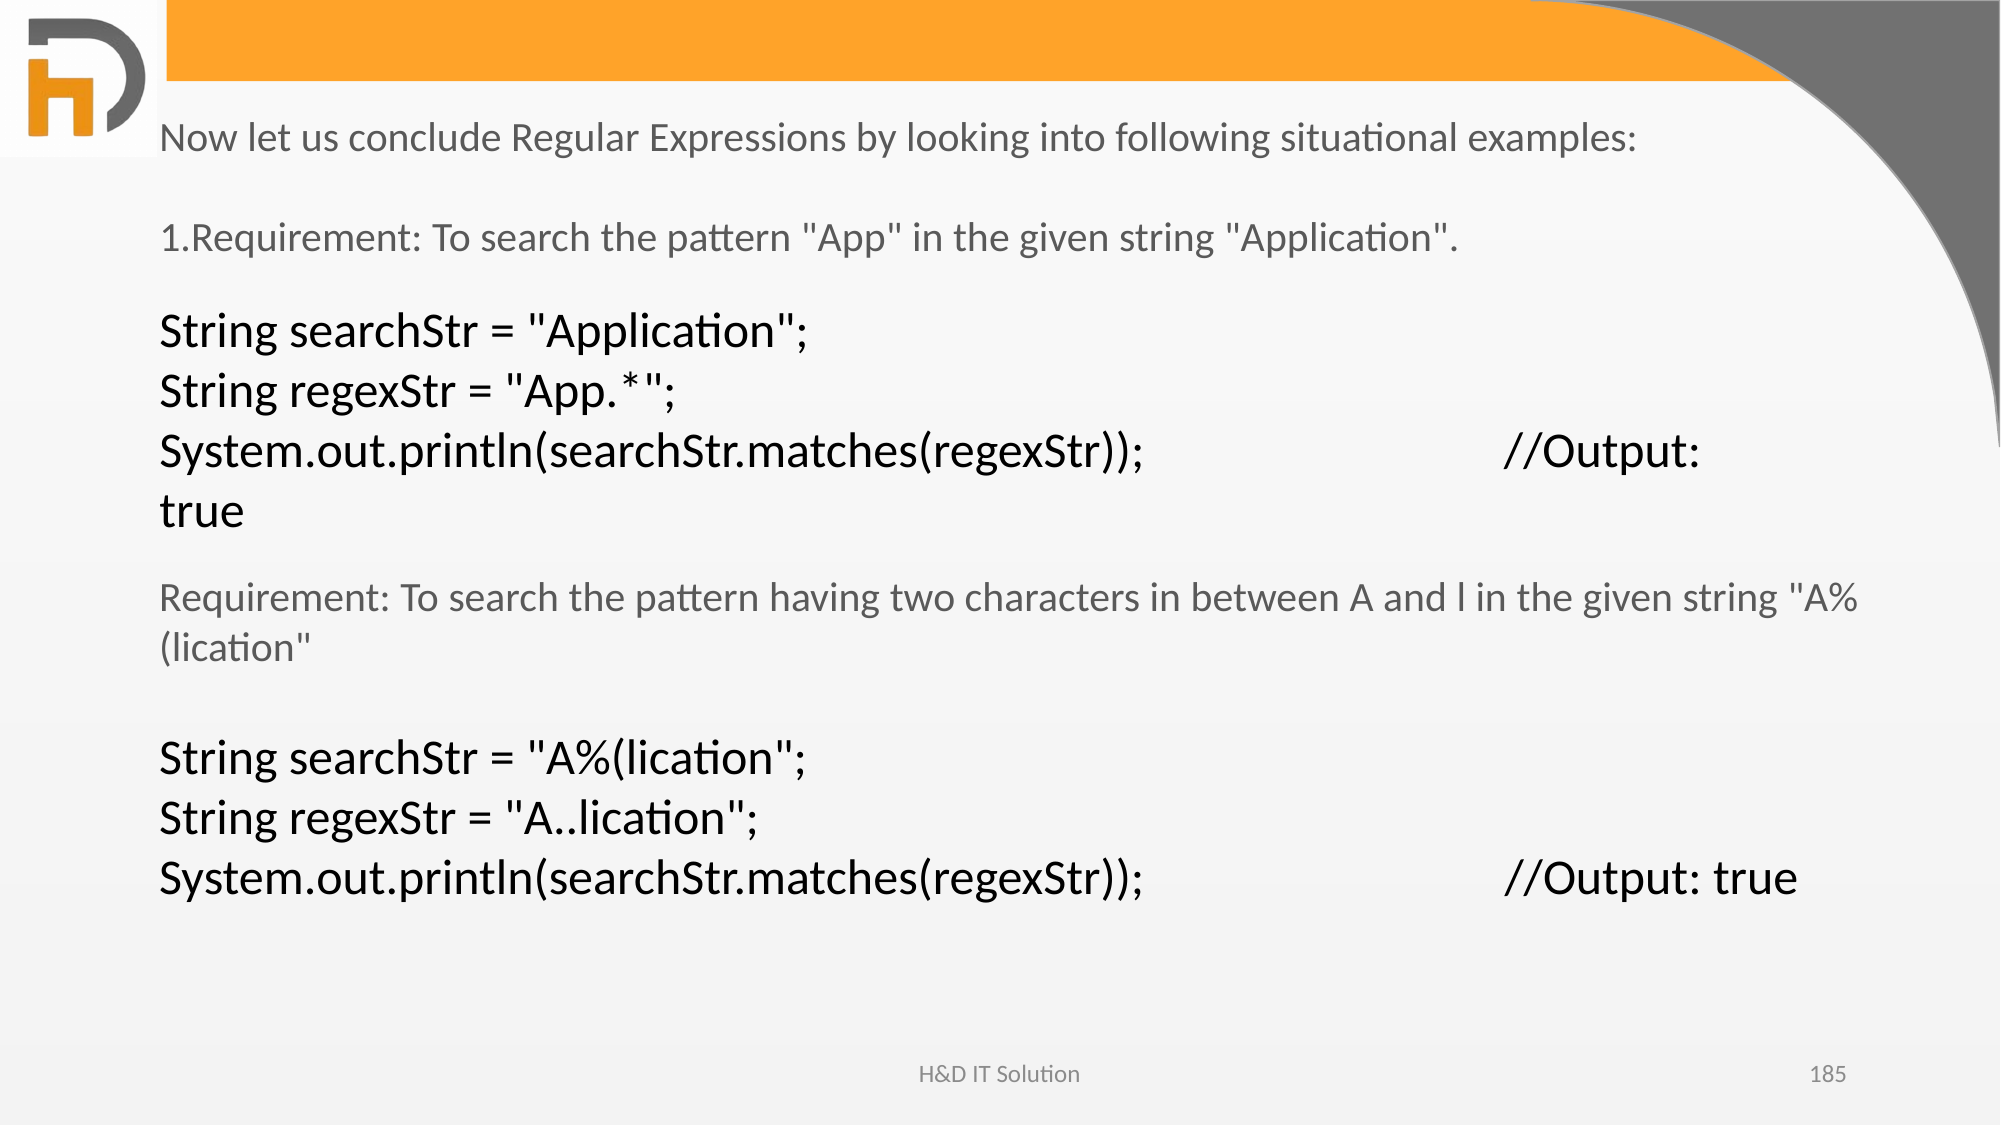

Now let us conclude Regular Expressions by looking into following situational examples:

Requirement: To search the pattern "App" in the given string "Application".
String searchStr = "Application";
String regexStr = "App.*";
System.out.println(searchStr.matches(regexStr));                                //Output: true
Requirement: To search the pattern having two characters in between A and l in the given string "A%(lication"
String searchStr = "A%(lication";
String regexStr = "A..lication";
System.out.println(searchStr.matches(regexStr));                                //Output: true
H&D IT Solution
185